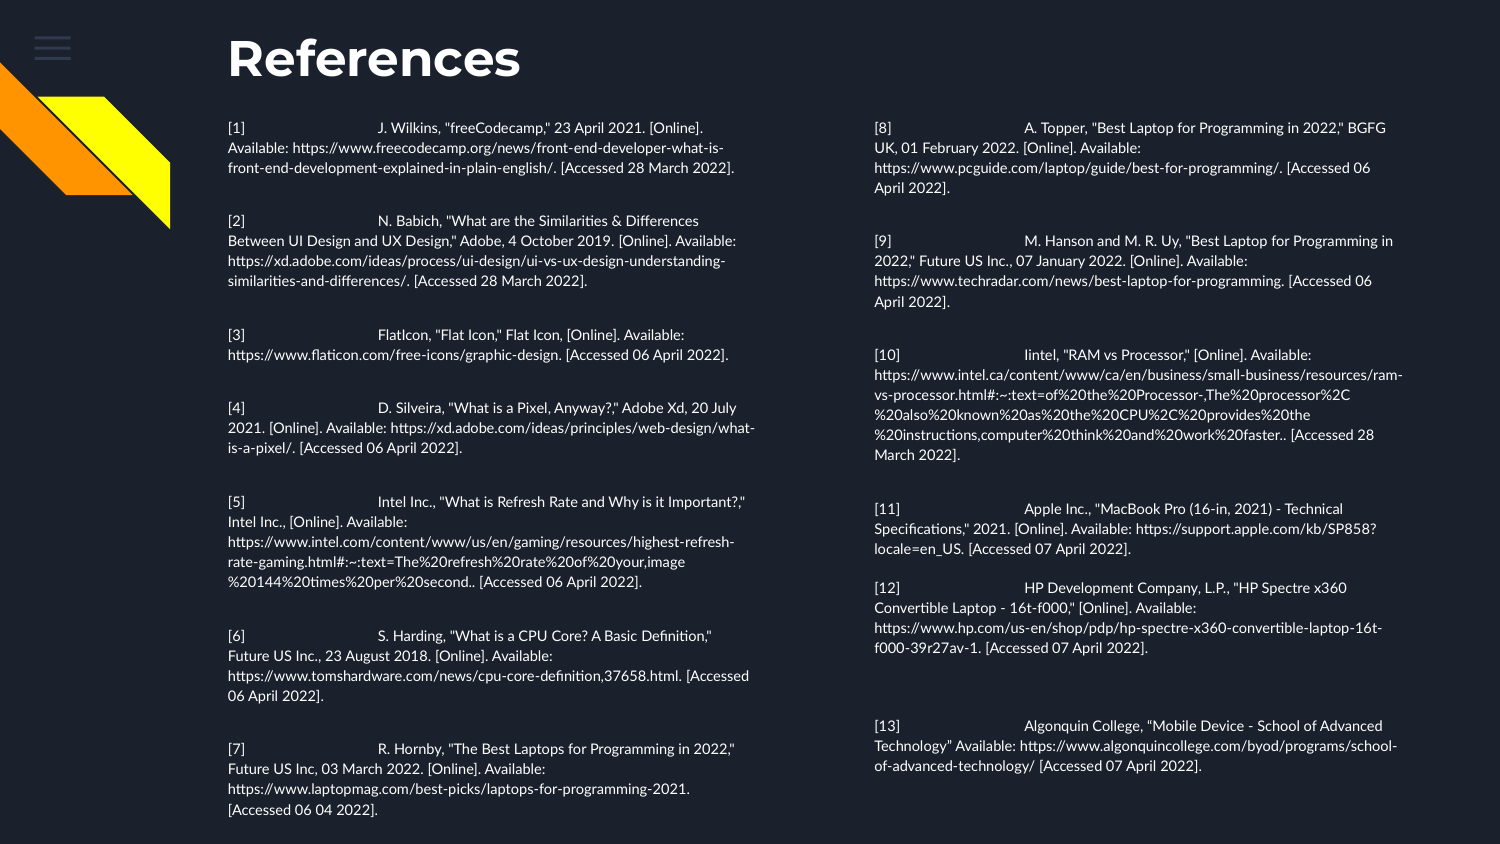

# References
[1] 	J. Wilkins, "freeCodecamp," 23 April 2021. [Online]. Available: https://www.freecodecamp.org/news/front-end-developer-what-is-front-end-development-explained-in-plain-english/. [Accessed 28 March 2022].
[2] 	N. Babich, "What are the Similarities & Differences Between UI Design and UX Design," Adobe, 4 October 2019. [Online]. Available: https://xd.adobe.com/ideas/process/ui-design/ui-vs-ux-design-understanding-similarities-and-differences/. [Accessed 28 March 2022].
[3] 	FlatIcon, "Flat Icon," Flat Icon, [Online]. Available: https://www.flaticon.com/free-icons/graphic-design. [Accessed 06 April 2022].
[4] 	D. Silveira, "What is a Pixel, Anyway?," Adobe Xd, 20 July 2021. [Online]. Available: https://xd.adobe.com/ideas/principles/web-design/what-is-a-pixel/. [Accessed 06 April 2022].
[5] 	Intel Inc., "What is Refresh Rate and Why is it Important?," Intel Inc., [Online]. Available: https://www.intel.com/content/www/us/en/gaming/resources/highest-refresh-rate-gaming.html#:~:text=The%20refresh%20rate%20of%20your,image%20144%20times%20per%20second.. [Accessed 06 April 2022].
[6] 	S. Harding, "What is a CPU Core? A Basic Definition," Future US Inc., 23 August 2018. [Online]. Available: https://www.tomshardware.com/news/cpu-core-definition,37658.html. [Accessed 06 April 2022].
[7] 	R. Hornby, "The Best Laptops for Programming in 2022," Future US Inc, 03 March 2022. [Online]. Available: https://www.laptopmag.com/best-picks/laptops-for-programming-2021. [Accessed 06 04 2022].

[8] 	A. Topper, "Best Laptop for Programming in 2022," BGFG UK, 01 February 2022. [Online]. Available: https://www.pcguide.com/laptop/guide/best-for-programming/. [Accessed 06 April 2022].
[9] 	M. Hanson and M. R. Uy, "Best Laptop for Programming in 2022," Future US Inc., 07 January 2022. [Online]. Available: https://www.techradar.com/news/best-laptop-for-programming. [Accessed 06 April 2022].
[10] 	Iintel, "RAM vs Processor," [Online]. Available: https://www.intel.ca/content/www/ca/en/business/small-business/resources/ram-vs-processor.html#:~:text=of%20the%20Processor-,The%20processor%2C%20also%20known%20as%20the%20CPU%2C%20provides%20the%20instructions,computer%20think%20and%20work%20faster.. [Accessed 28 March 2022].
[11]	Apple Inc., "MacBook Pro (16-in, 2021) - Technical Specifications," 2021. [Online]. Available: https://support.apple.com/kb/SP858?locale=en_US. [Accessed 07 April 2022].
[12]	HP Development Company, L.P., "HP Spectre x360 Convertible Laptop - 16t-f000," [Online]. Available: https://www.hp.com/us-en/shop/pdp/hp-spectre-x360-convertible-laptop-16t-f000-39r27av-1. [Accessed 07 April 2022].

[13]	Algonquin College, “Mobile Device - School of Advanced Technology” Available: https://www.algonquincollege.com/byod/programs/school-of-advanced-technology/ [Accessed 07 April 2022].